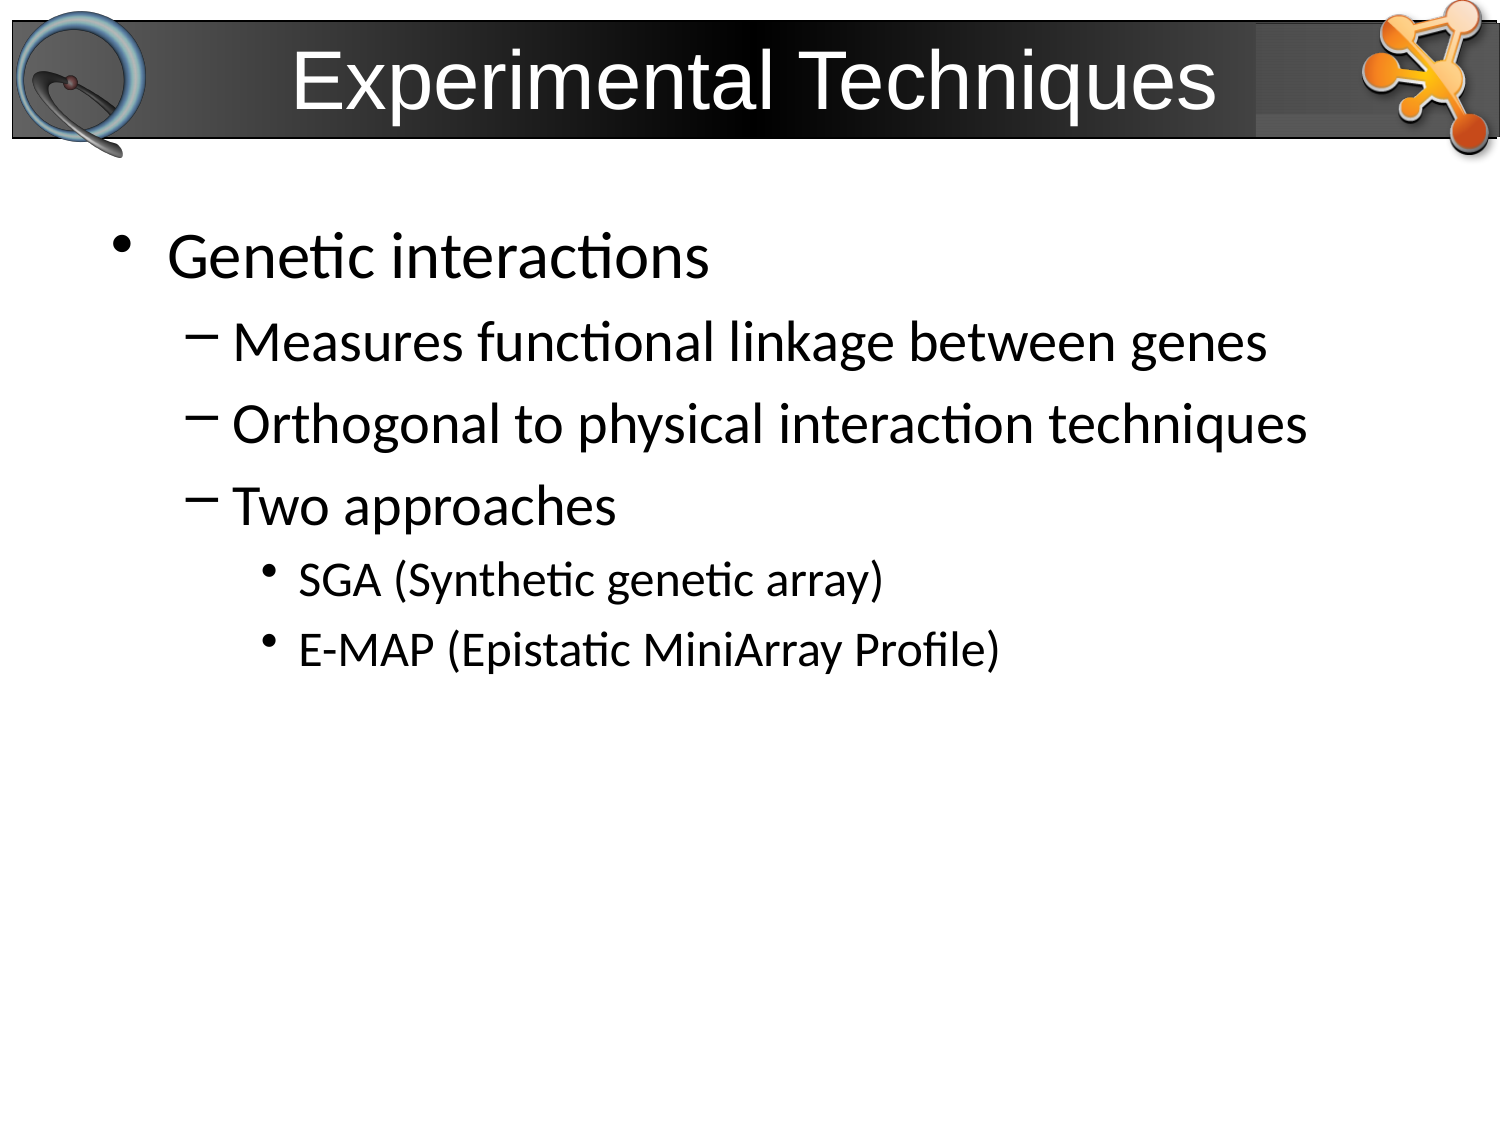

# Experimental Techniques
Genetic interactions
Measures functional linkage between genes
Orthogonal to physical interaction techniques
Two approaches
SGA (Synthetic genetic array)
E-MAP (Epistatic MiniArray Profile)